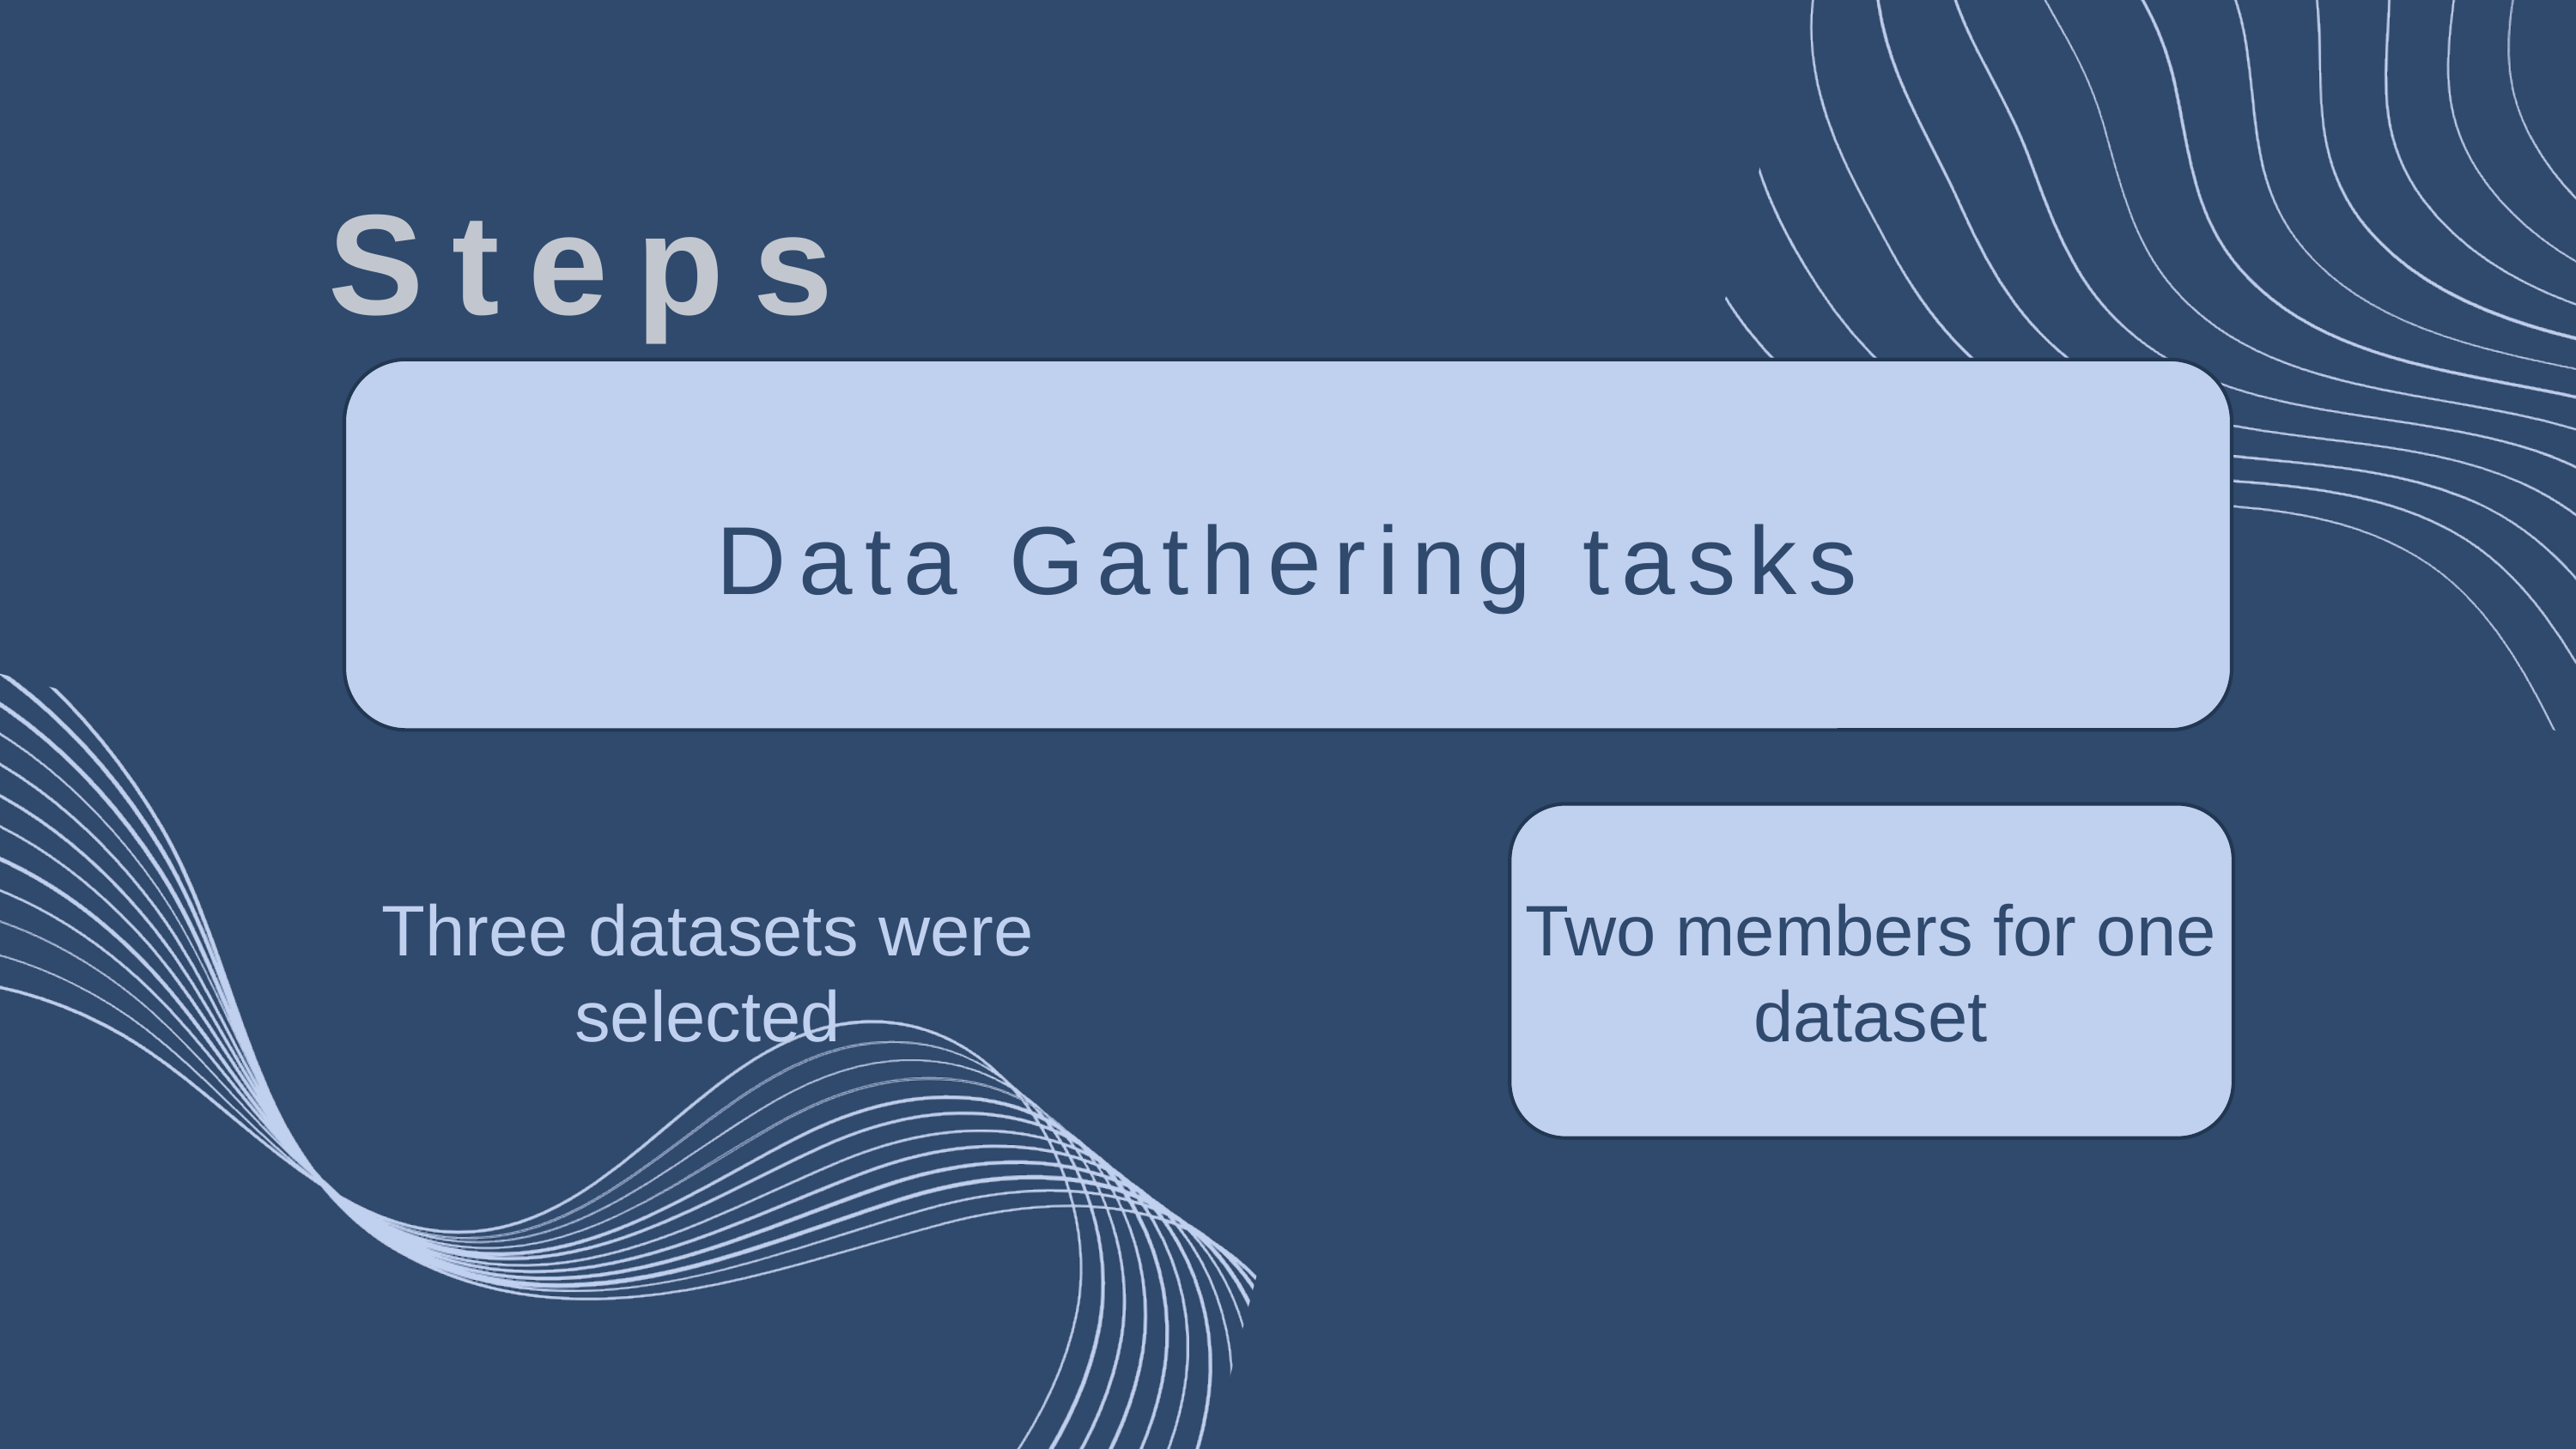

Steps

Data Gathering tasks

Two members for one dataset
Three datasets were selected